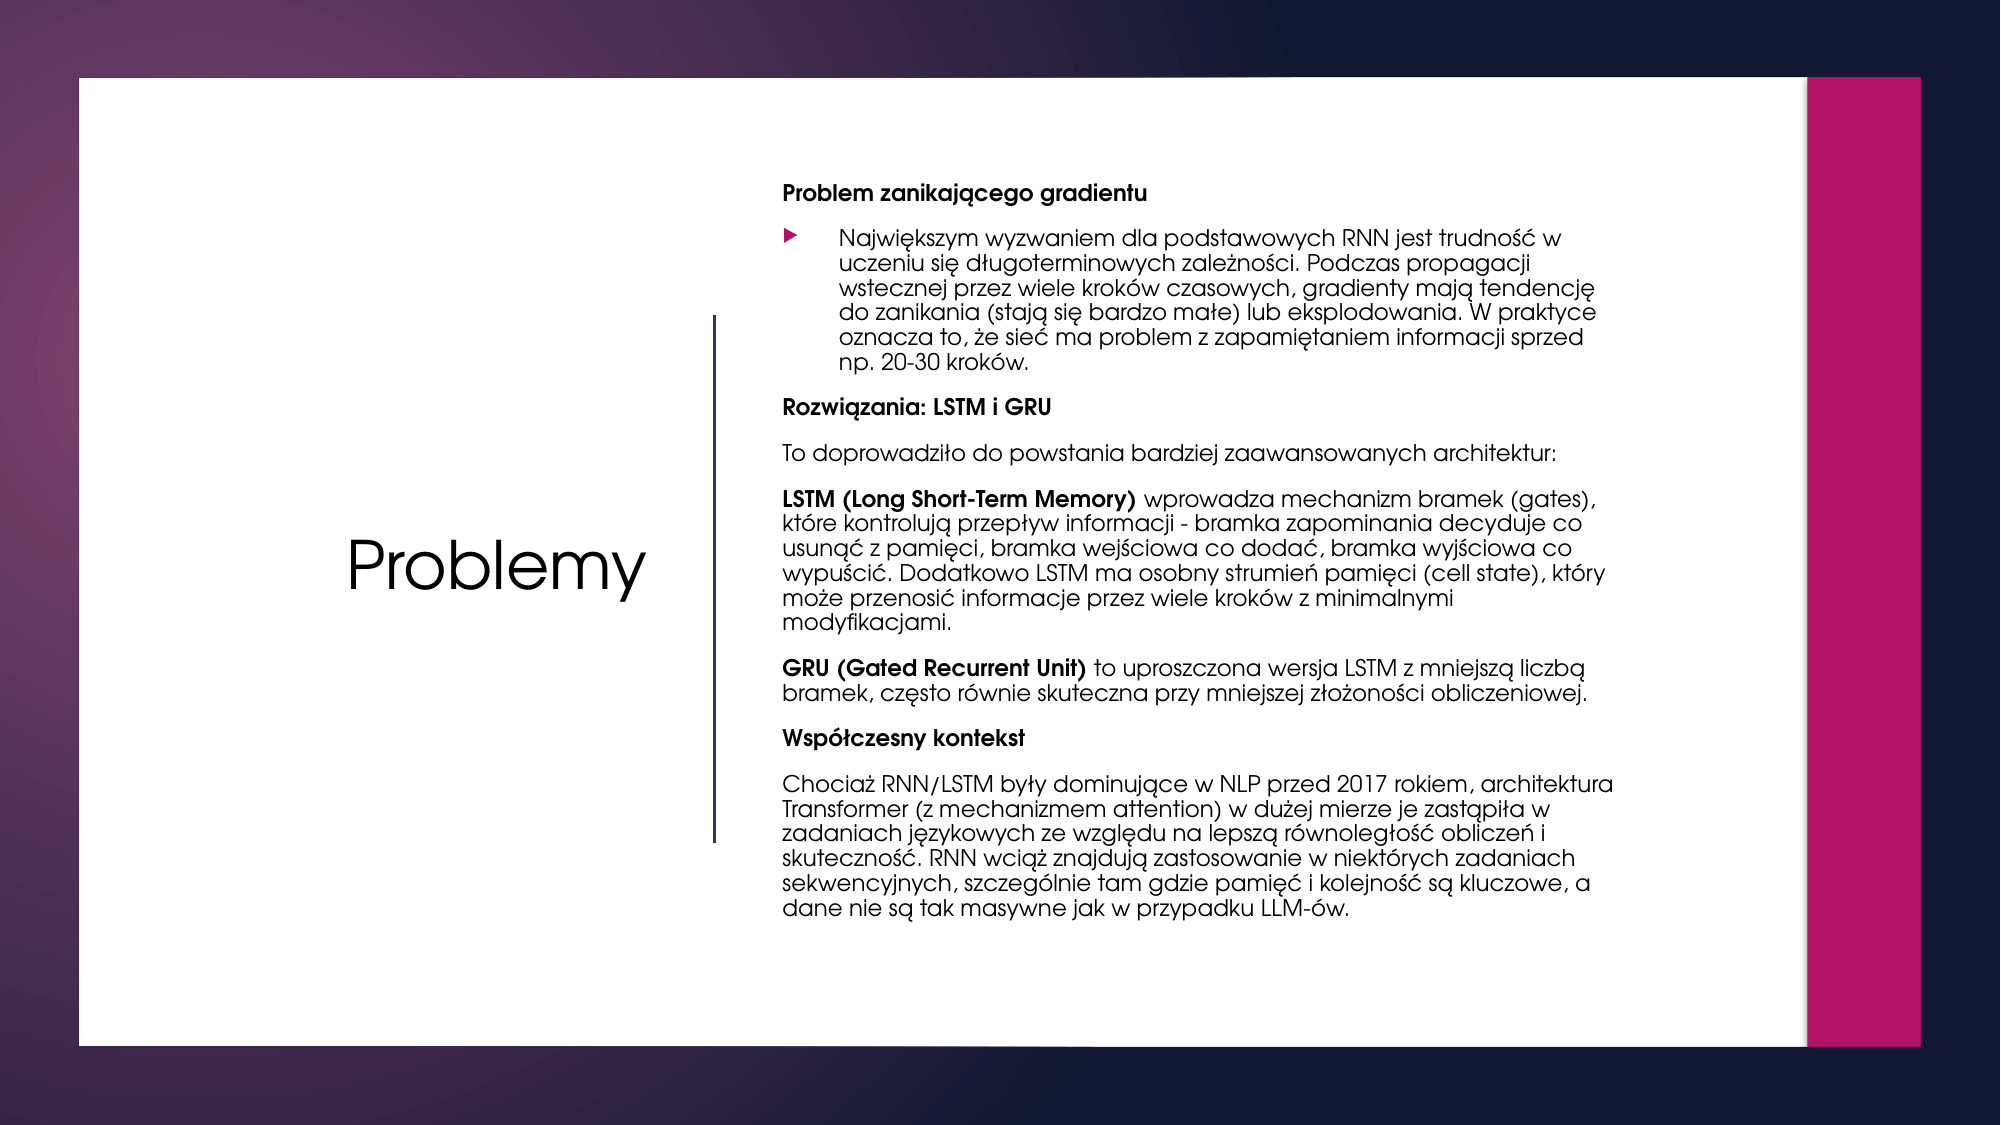

Problem zanikającego gradientu
Największym wyzwaniem dla podstawowych RNN jest trudność w uczeniu się długoterminowych zależności. Podczas propagacji wstecznej przez wiele kroków czasowych, gradienty mają tendencję do zanikania (stają się bardzo małe) lub eksplodowania. W praktyce oznacza to, że sieć ma problem z zapamiętaniem informacji sprzed np. 20-30 kroków.
Rozwiązania: LSTM i GRU
To doprowadziło do powstania bardziej zaawansowanych architektur:
LSTM (Long Short-Term Memory) wprowadza mechanizm bramek (gates), które kontrolują przepływ informacji - bramka zapominania decyduje co usunąć z pamięci, bramka wejściowa co dodać, bramka wyjściowa co wypuścić. Dodatkowo LSTM ma osobny strumień pamięci (cell state), który może przenosić informacje przez wiele kroków z minimalnymi modyfikacjami.
GRU (Gated Recurrent Unit) to uproszczona wersja LSTM z mniejszą liczbą bramek, często równie skuteczna przy mniejszej złożoności obliczeniowej.
Współczesny kontekst
Chociaż RNN/LSTM były dominujące w NLP przed 2017 rokiem, architektura Transformer (z mechanizmem attention) w dużej mierze je zastąpiła w zadaniach językowych ze względu na lepszą równoległość obliczeń i skuteczność. RNN wciąż znajdują zastosowanie w niektórych zadaniach sekwencyjnych, szczególnie tam gdzie pamięć i kolejność są kluczowe, a dane nie są tak masywne jak w przypadku LLM-ów.

# Problemy